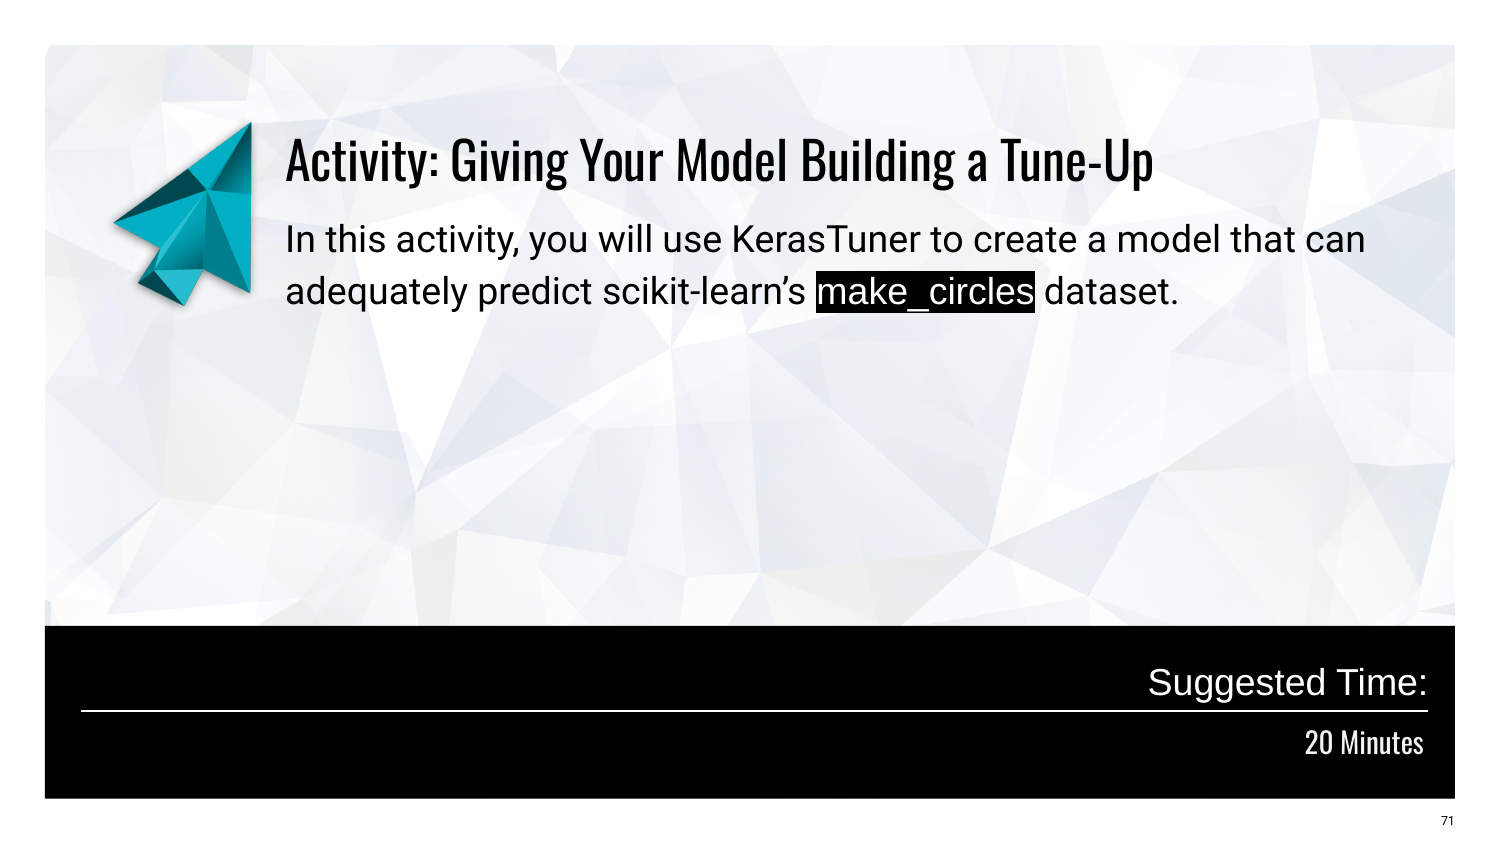

# Activity: Giving Your Model Building a Tune-Up
In this activity, you will use KerasTuner to create a model that can adequately predict scikit-learn’s make_circles dataset.

20 Minutes

71